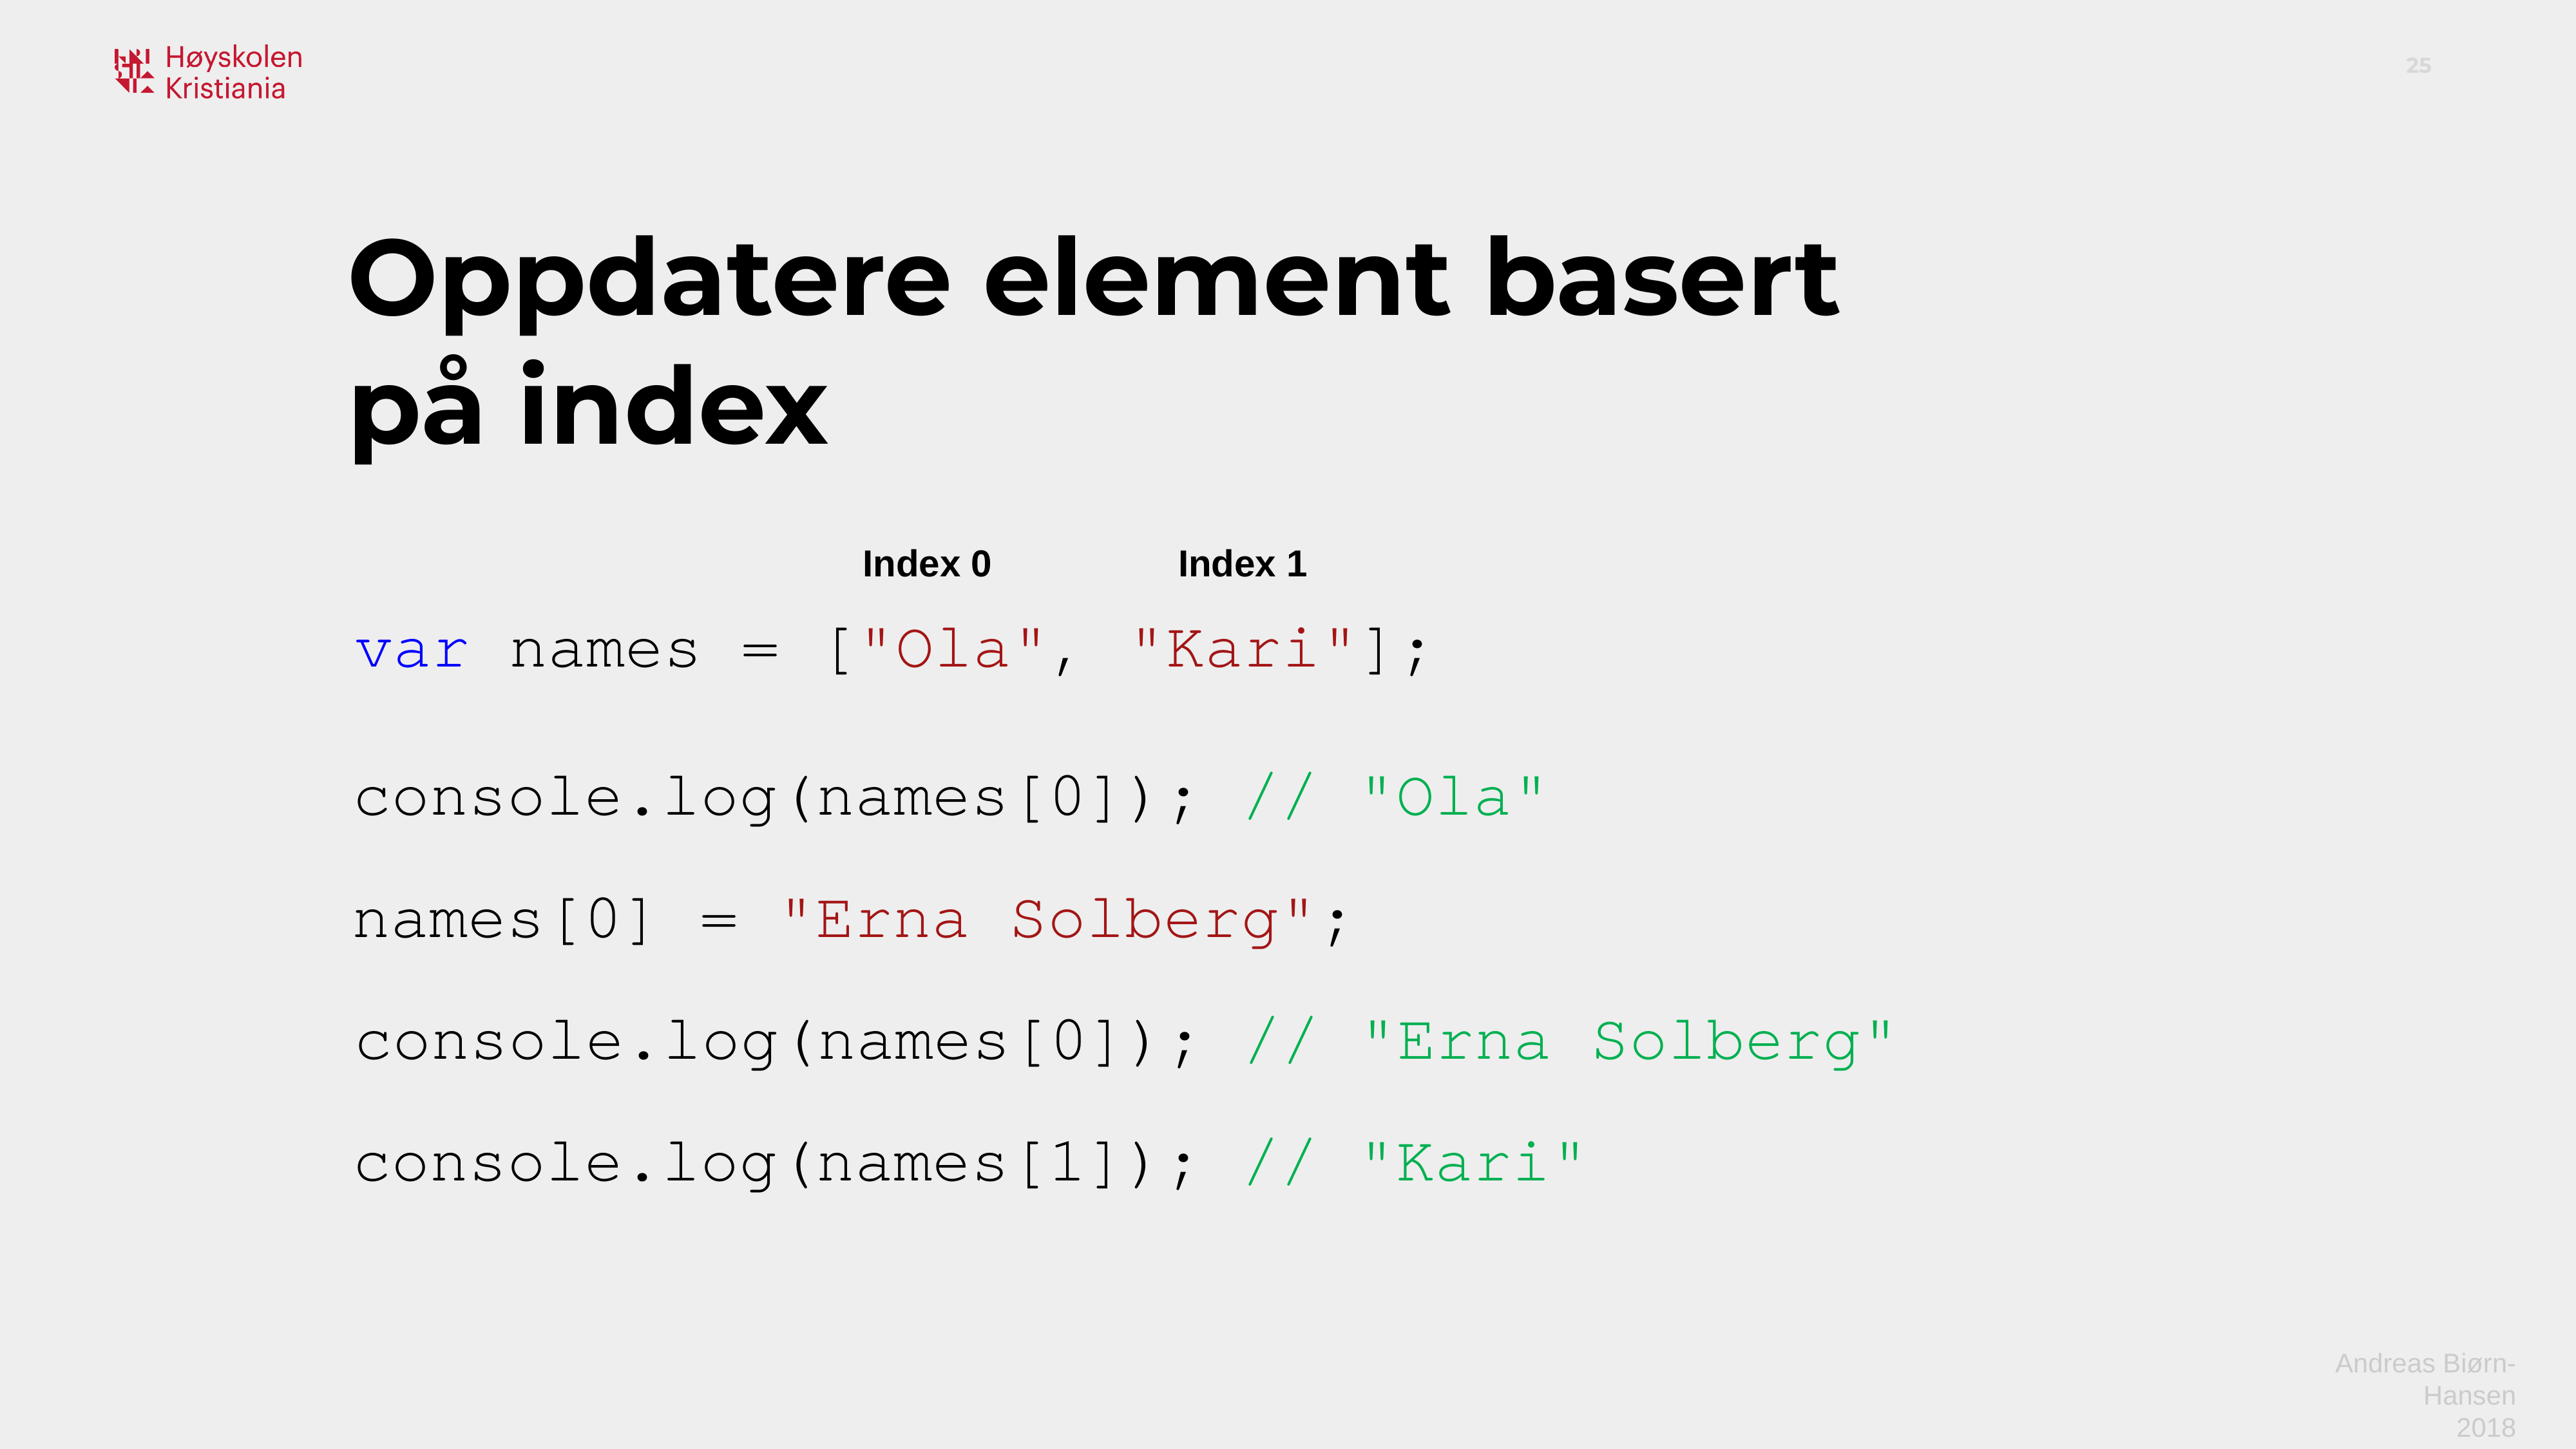

Oppdatere element basert på index
Index 0
Index 1
var names = ["Ola", "Kari"];
console.log(names[0]); // "Ola"
names[0] = "Erna Solberg";
console.log(names[0]); // "Erna Solberg"
console.log(names[1]); // "Kari"